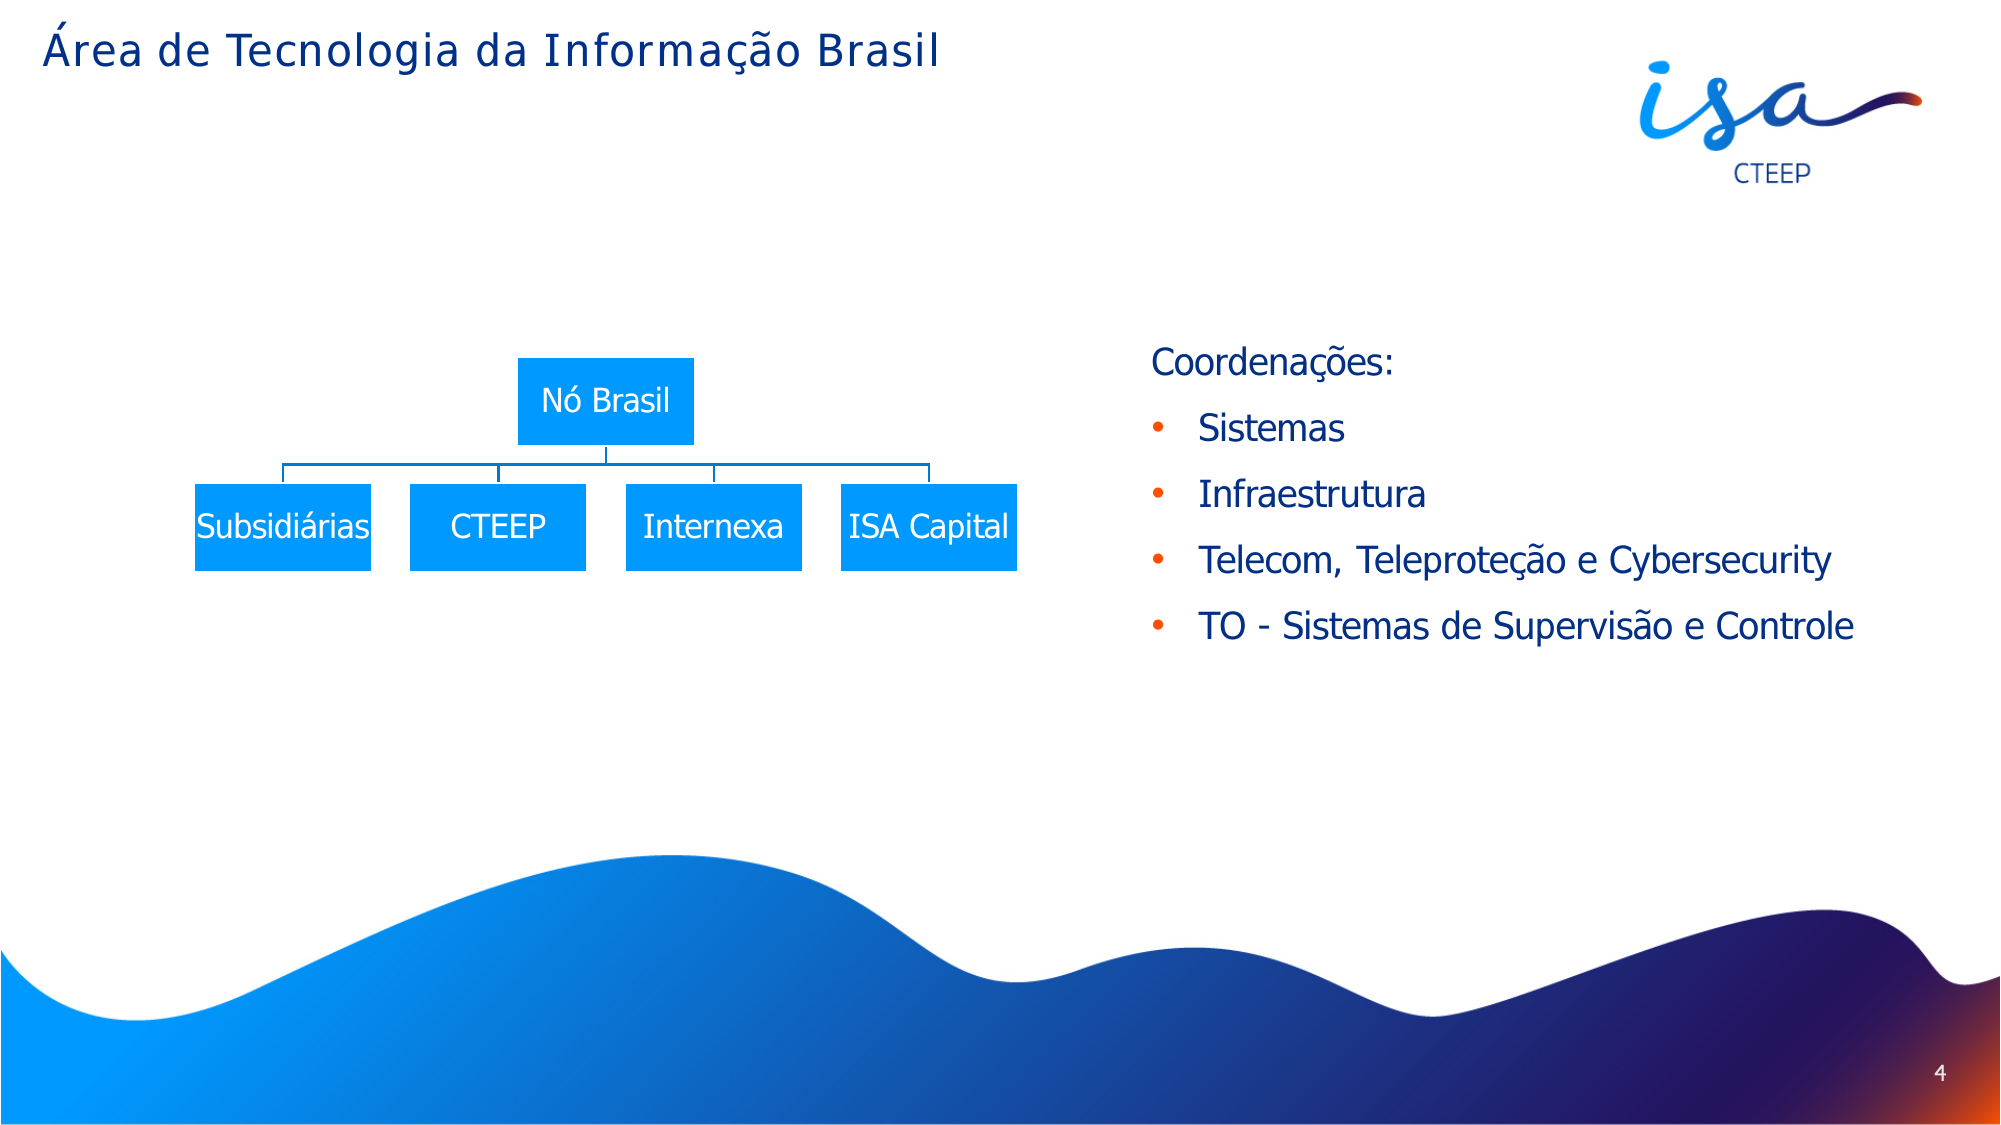

Área de Tecnologia da Informação Brasil
Nó Brasil
Subsidiárias
CTEEP
Internexa
ISA Capital
Coordenações:
Sistemas
Infraestrutura
Telecom, Teleproteção e Cybersecurity
TO - Sistemas de Supervisão e Controle

4